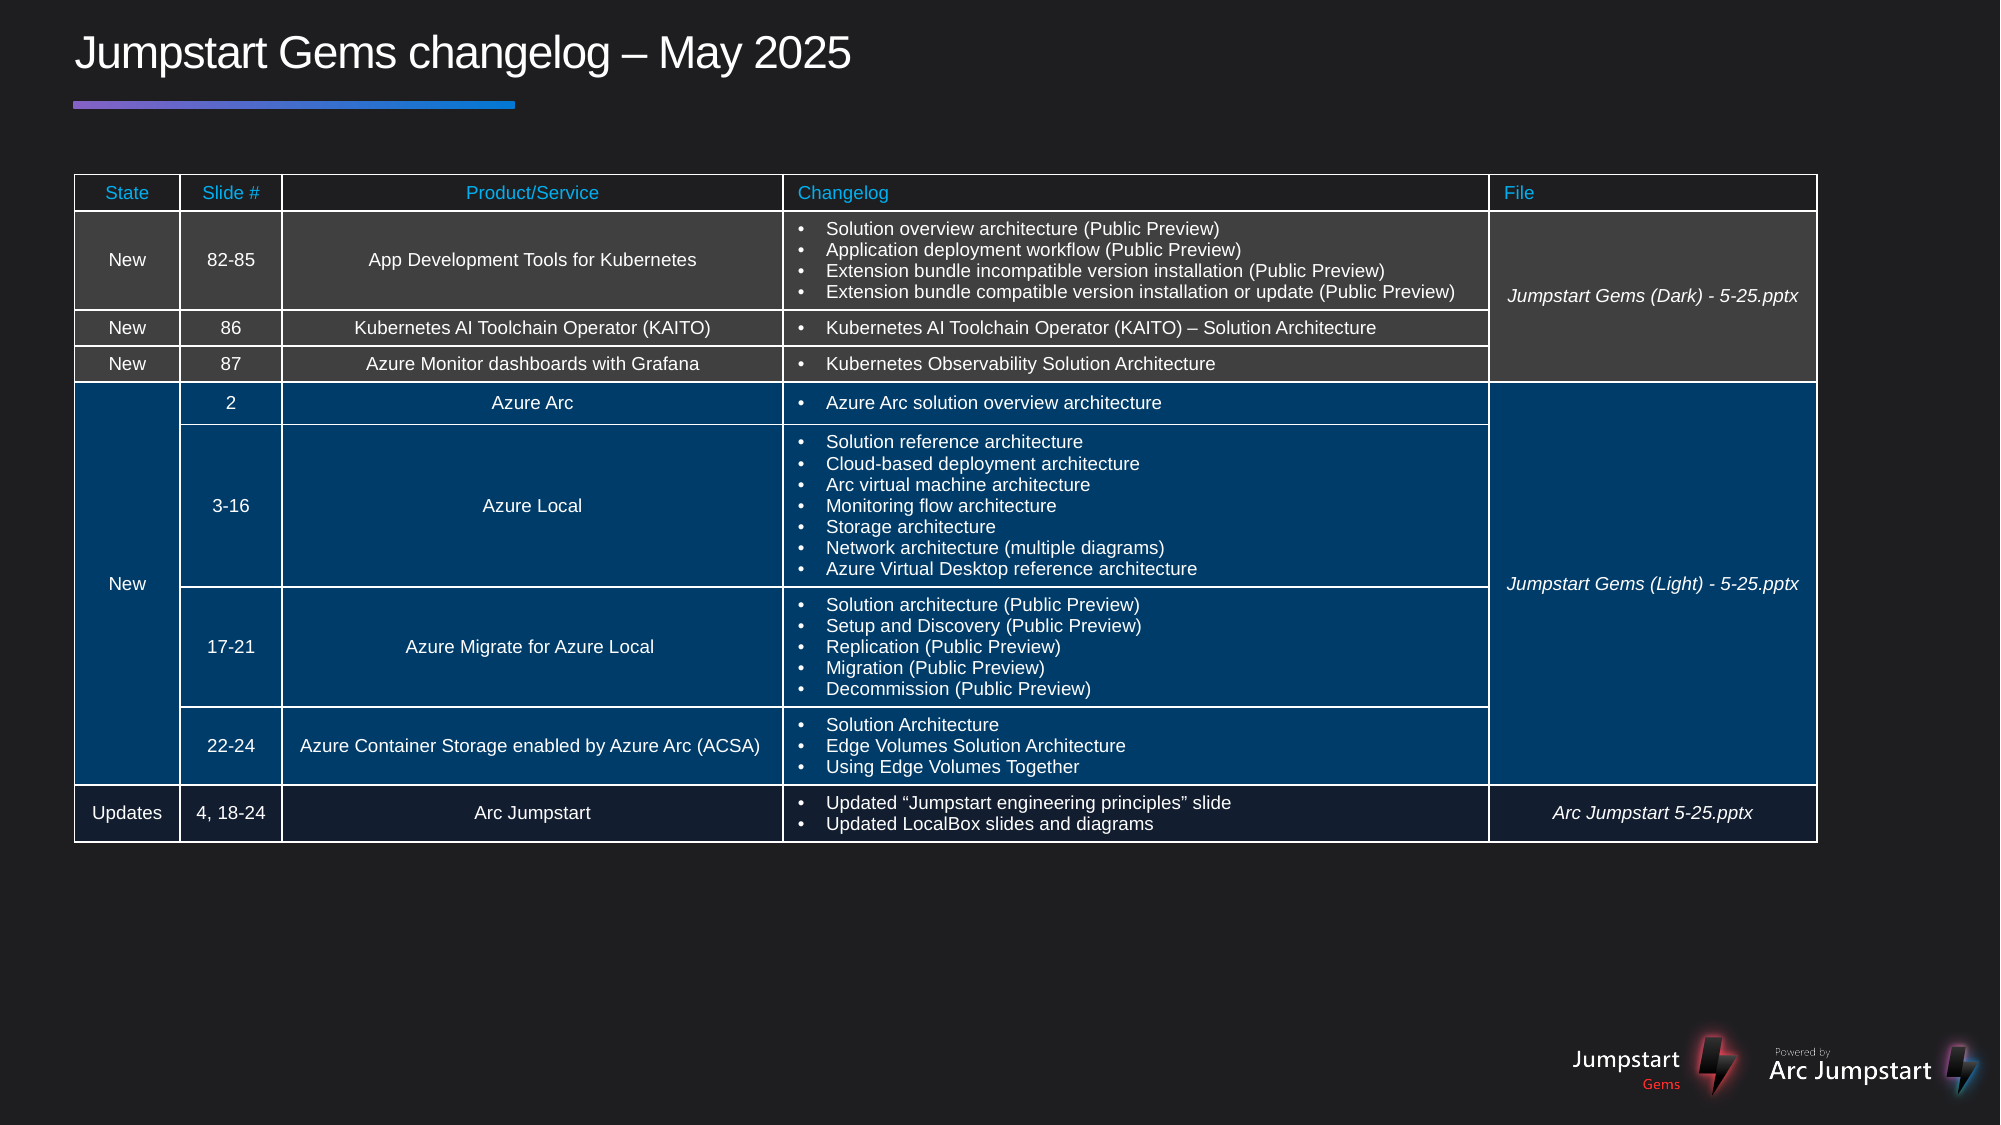

# Jumpstart Gems changelog – May 2025
| State | Slide # | Product/Service | Changelog | File |
| --- | --- | --- | --- | --- |
| New | 82-85 | App Development Tools for Kubernetes | Solution overview architecture (Public Preview) Application deployment workflow (Public Preview) Extension bundle incompatible version installation (Public Preview) Extension bundle compatible version installation or update (Public Preview) | Jumpstart Gems (Dark) - 5-25.pptx |
| New | 86 | Kubernetes AI Toolchain Operator (KAITO) | Kubernetes AI Toolchain Operator (KAITO) – Solution Architecture |  |
| New | 87 | Azure Monitor dashboards with Grafana | Kubernetes Observability Solution Architecture |  |
| New | 2 | Azure Arc | Azure Arc solution overview architecture | Jumpstart Gems (Light) - 5-25.pptx |
|  | 3-16 | Azure Local | Solution reference architecture Cloud-based deployment architecture Arc virtual machine architecture Monitoring flow architecture Storage architecture Network architecture (multiple diagrams) Azure Virtual Desktop reference architecture |  |
|  | 17-21 | Azure Migrate for Azure Local | Solution architecture (Public Preview) Setup and Discovery (Public Preview) Replication (Public Preview) Migration (Public Preview) Decommission (Public Preview) |  |
|  | 22-24 | Azure Container Storage enabled by Azure Arc (ACSA) | Solution Architecture Edge Volumes Solution Architecture Using Edge Volumes Together |  |
| Updates | 4, 18-24 | Arc Jumpstart | Updated “Jumpstart engineering principles” slide Updated LocalBox slides and diagrams | Arc Jumpstart 5-25.pptx |